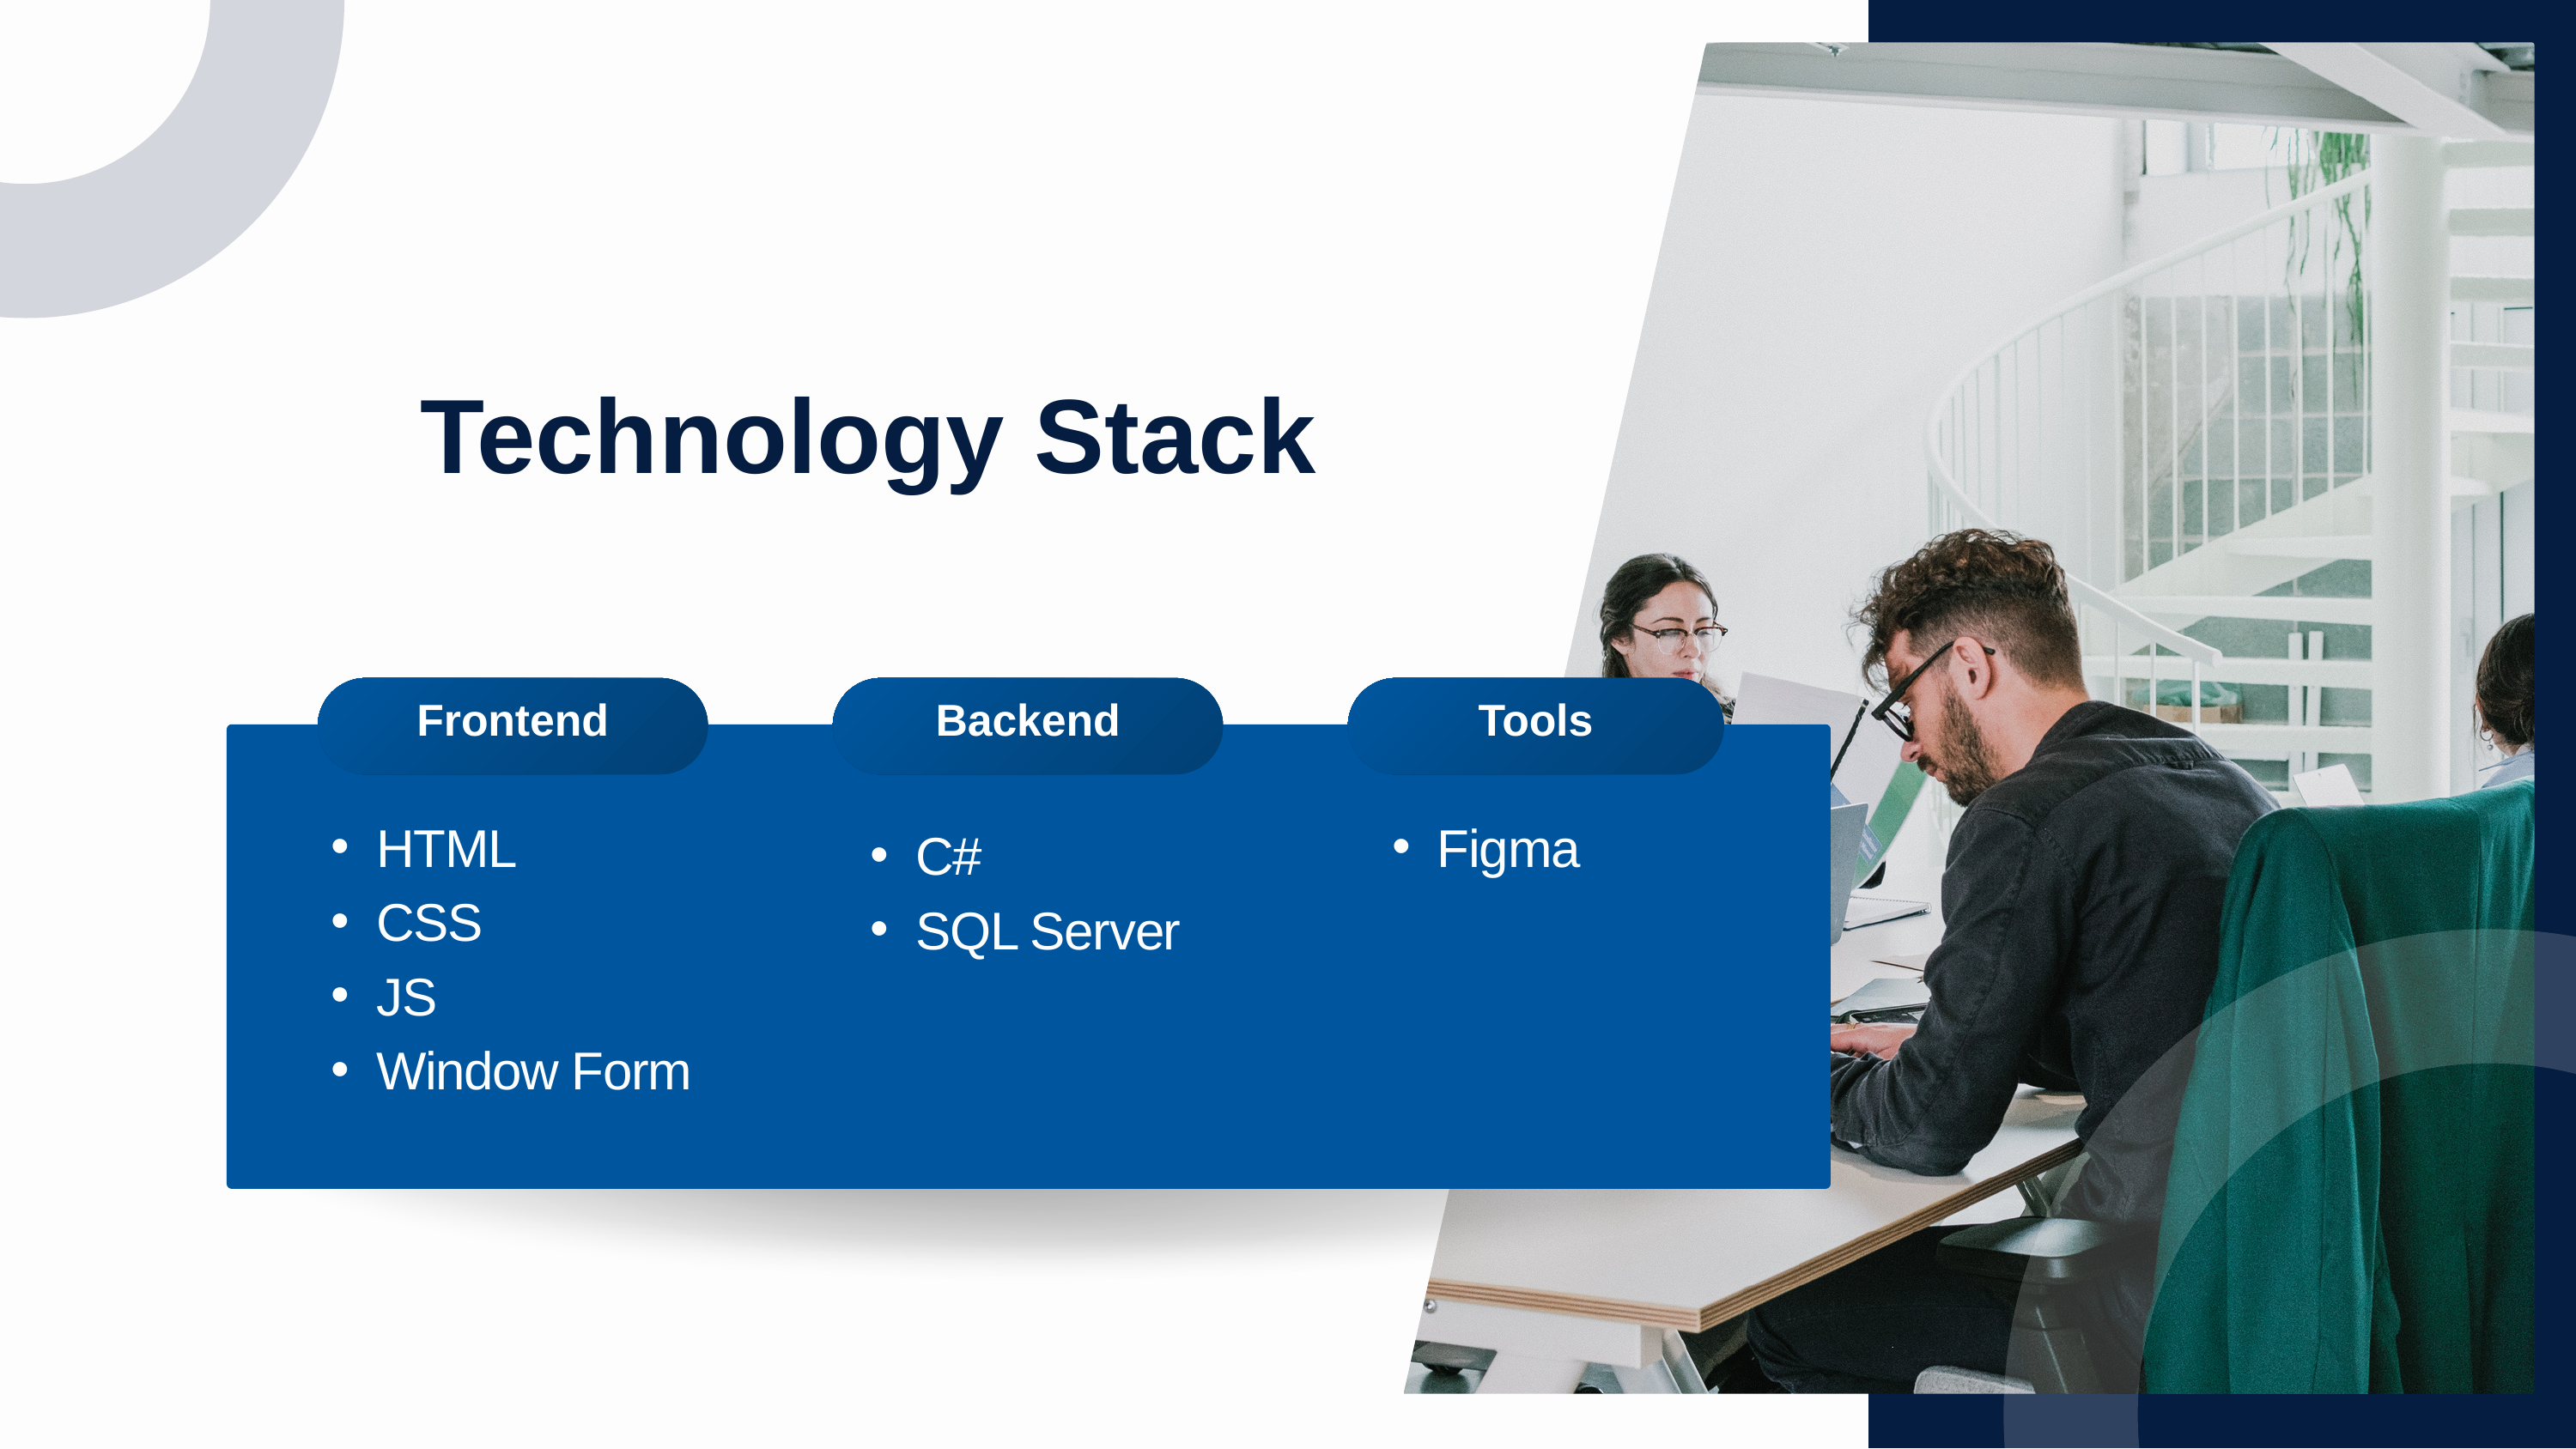

Technology Stack

Frontend

Backend

Tools

HTML
CSS
JS
Window Form
Figma

C#
SQL Server